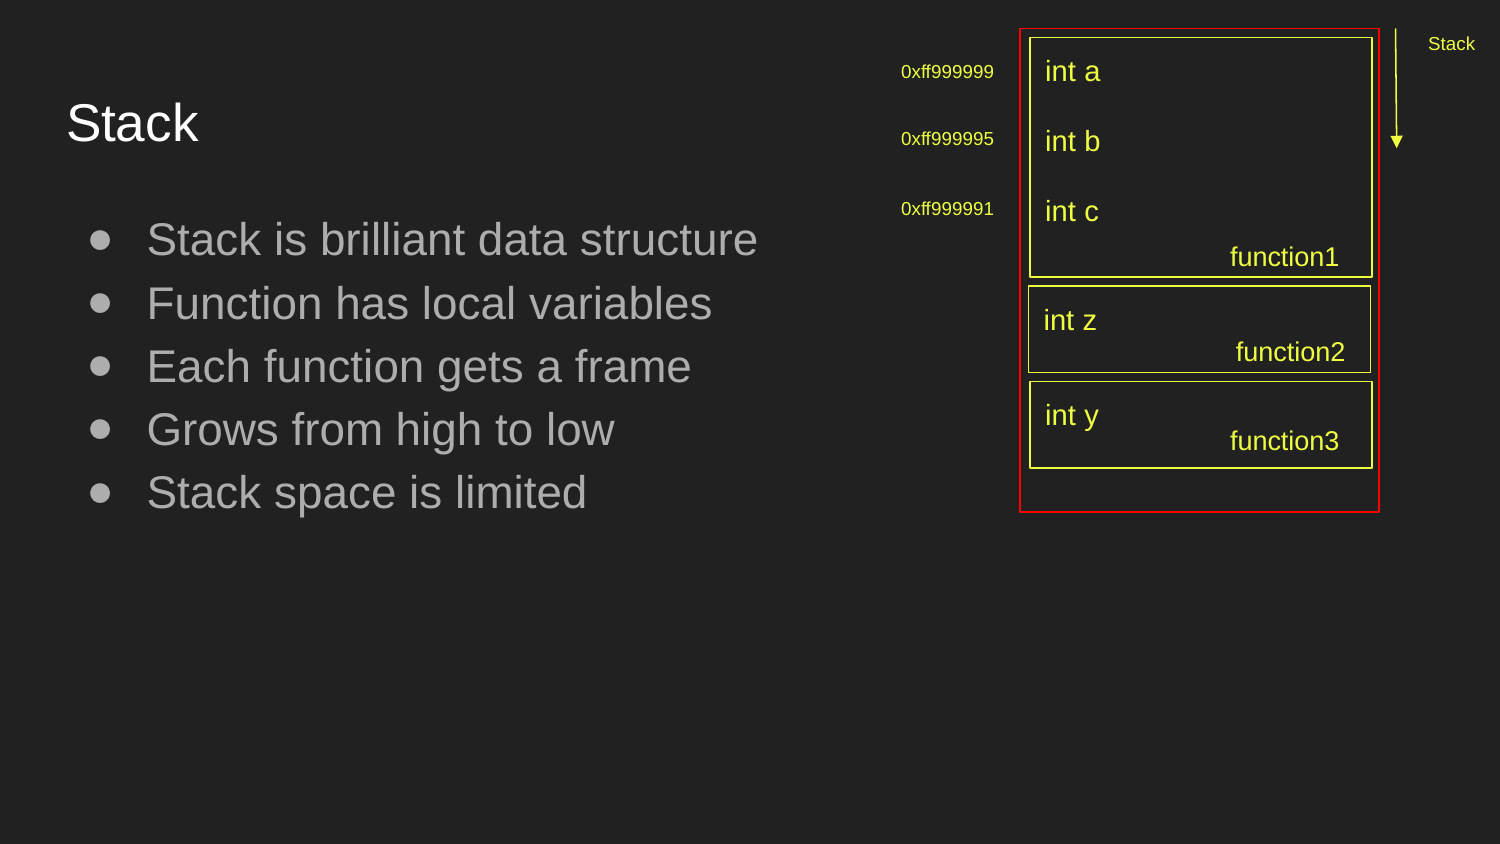

Stack

int a

int b

int c
0xff999999
# Stack
0xff999995
0xff999991
Stack is brilliant data structure
Function has local variables
Each function gets a frame
Grows from high to low
Stack space is limited
function1
int z

function2
int y

function3